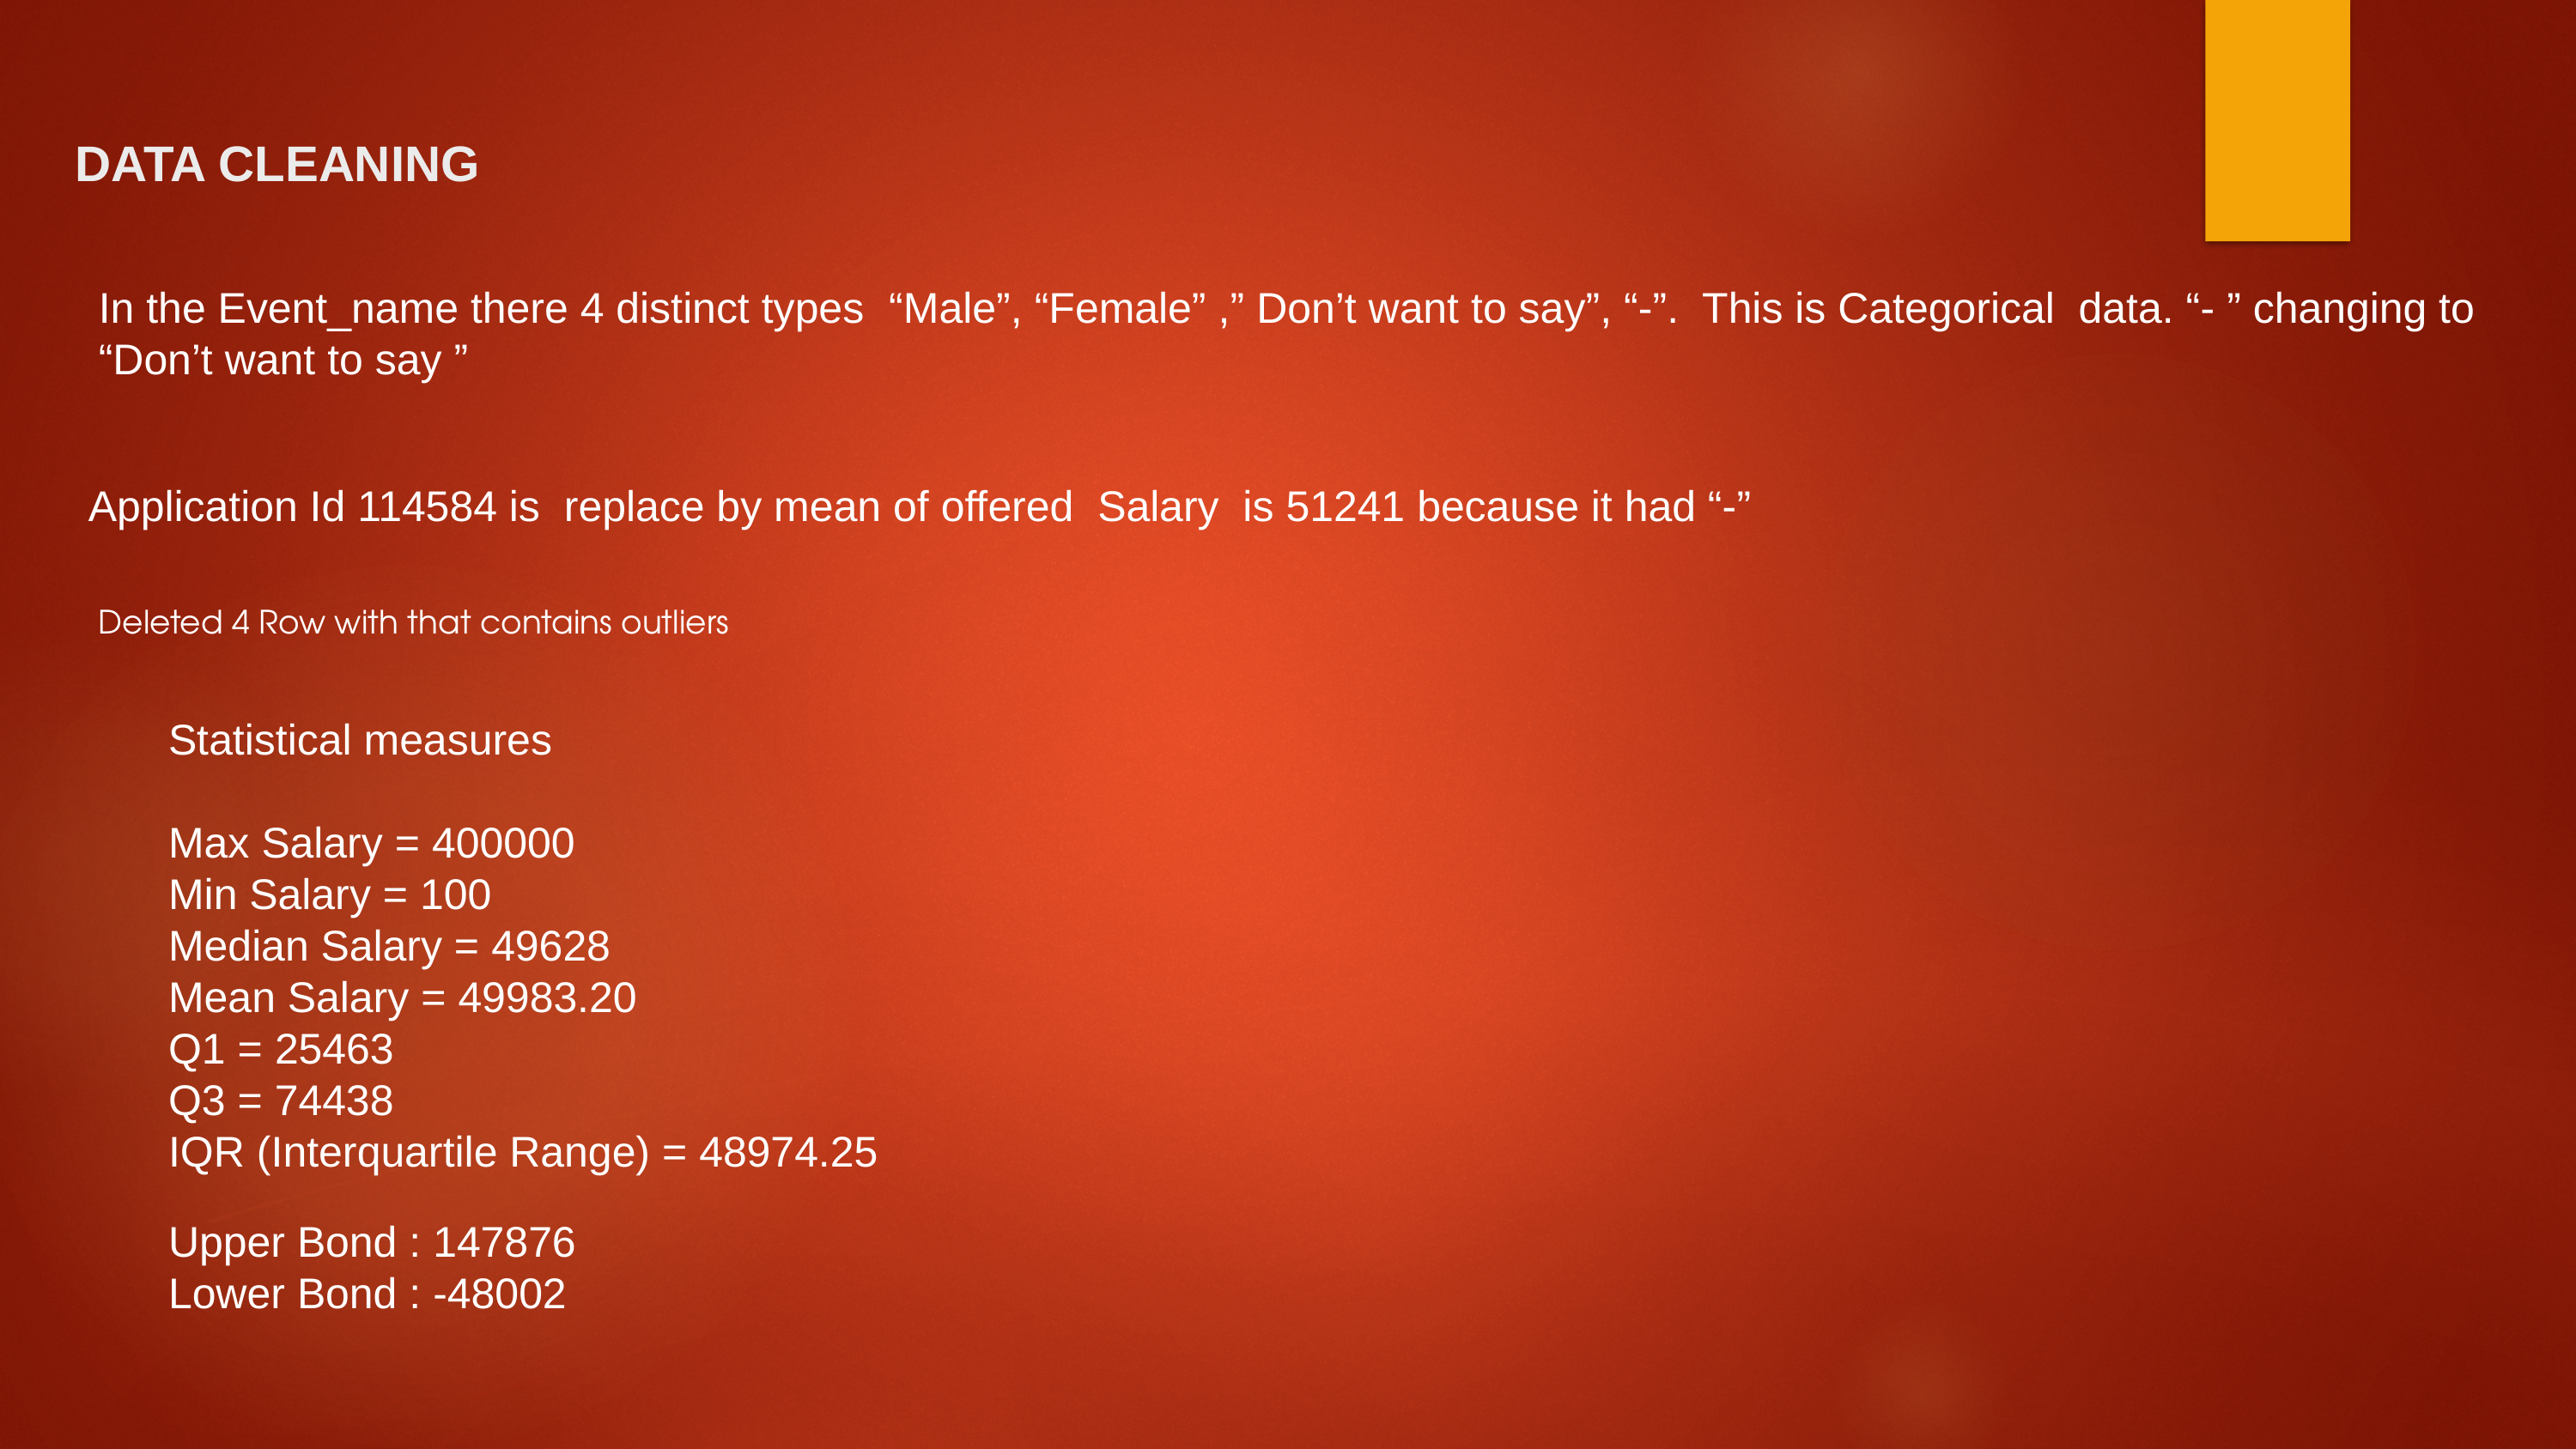

# DATA CLEANING
In the Event_name there 4 distinct types  “Male”, “Female” ,” Don’t want to say”, “-”.  This is Categorical  data. “- ” changing to “Don’t want to say ”
Application Id 114584 is  replace by mean of offered  Salary  is 51241 because it had “-”
Deleted 4 Row with that contains outliers
Statistical measures
Max Salary = 400000
Min Salary = 100
Median Salary = 49628
Mean Salary = 49983.20
Q1 = 25463
Q3 = 74438
IQR (Interquartile Range) = 48974.25

Upper Bond : 147876
Lower Bond : -48002